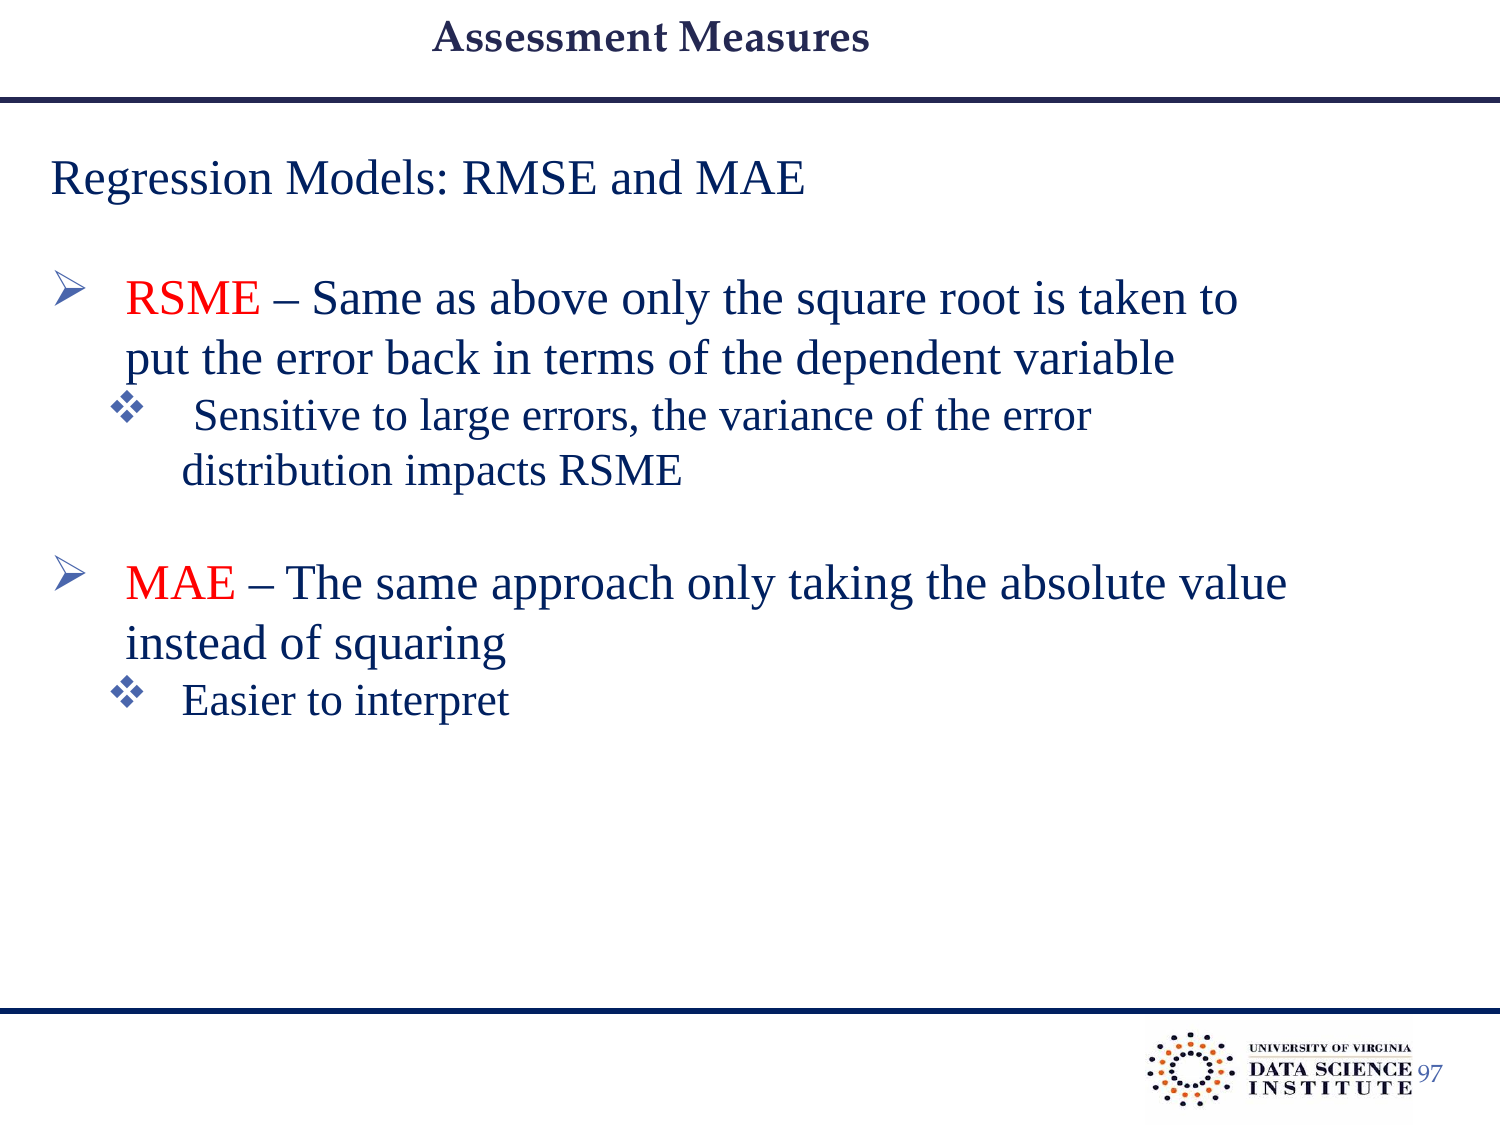

# Assessment Measures

Regression Models: RMSE and MAE

RSME – Same as above only the square root is taken to put the error back in terms of the dependent variable
 Sensitive to large errors, the variance of the error distribution impacts RSME

MAE – The same approach only taking the absolute value instead of squaring
Easier to interpret

97